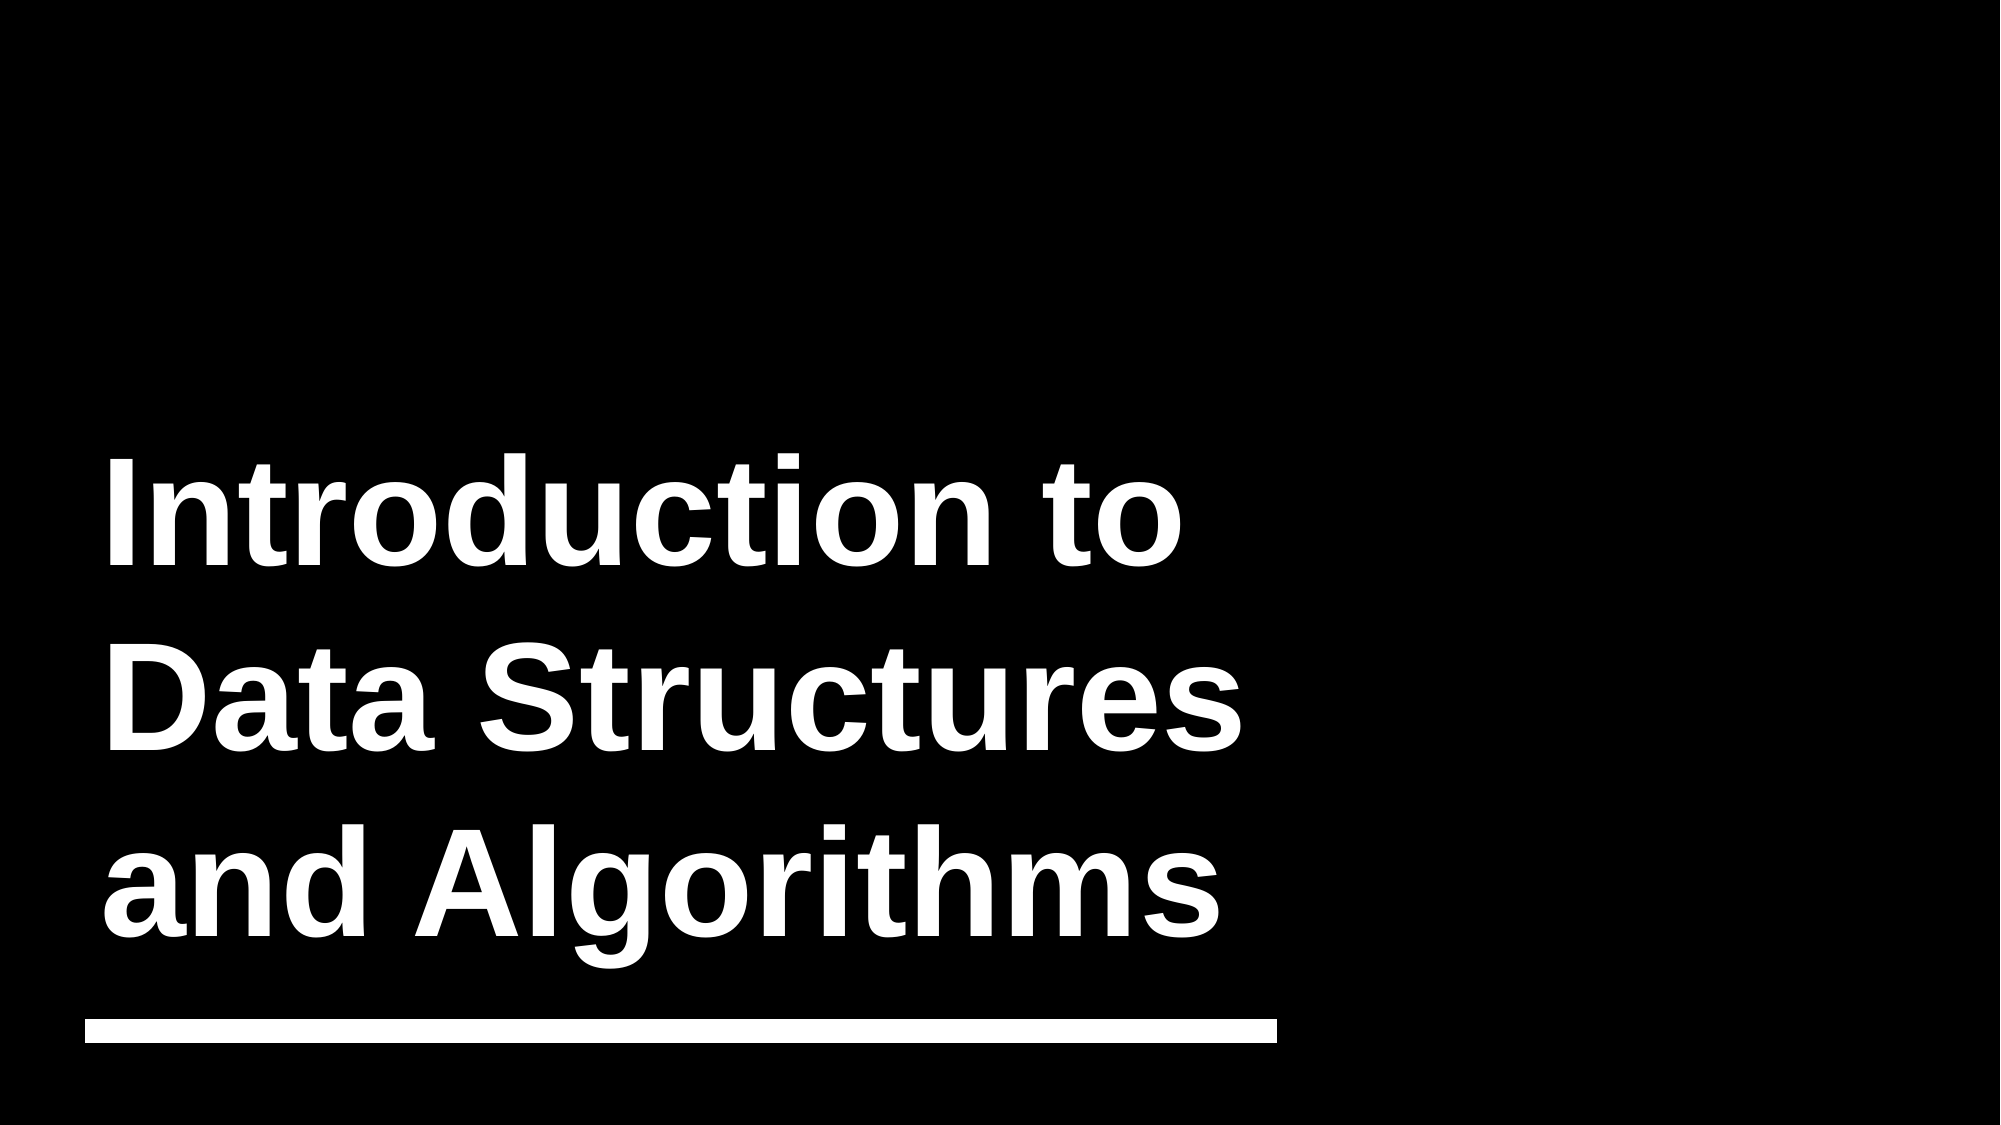

# Introduction to Data Structures and Algorithms